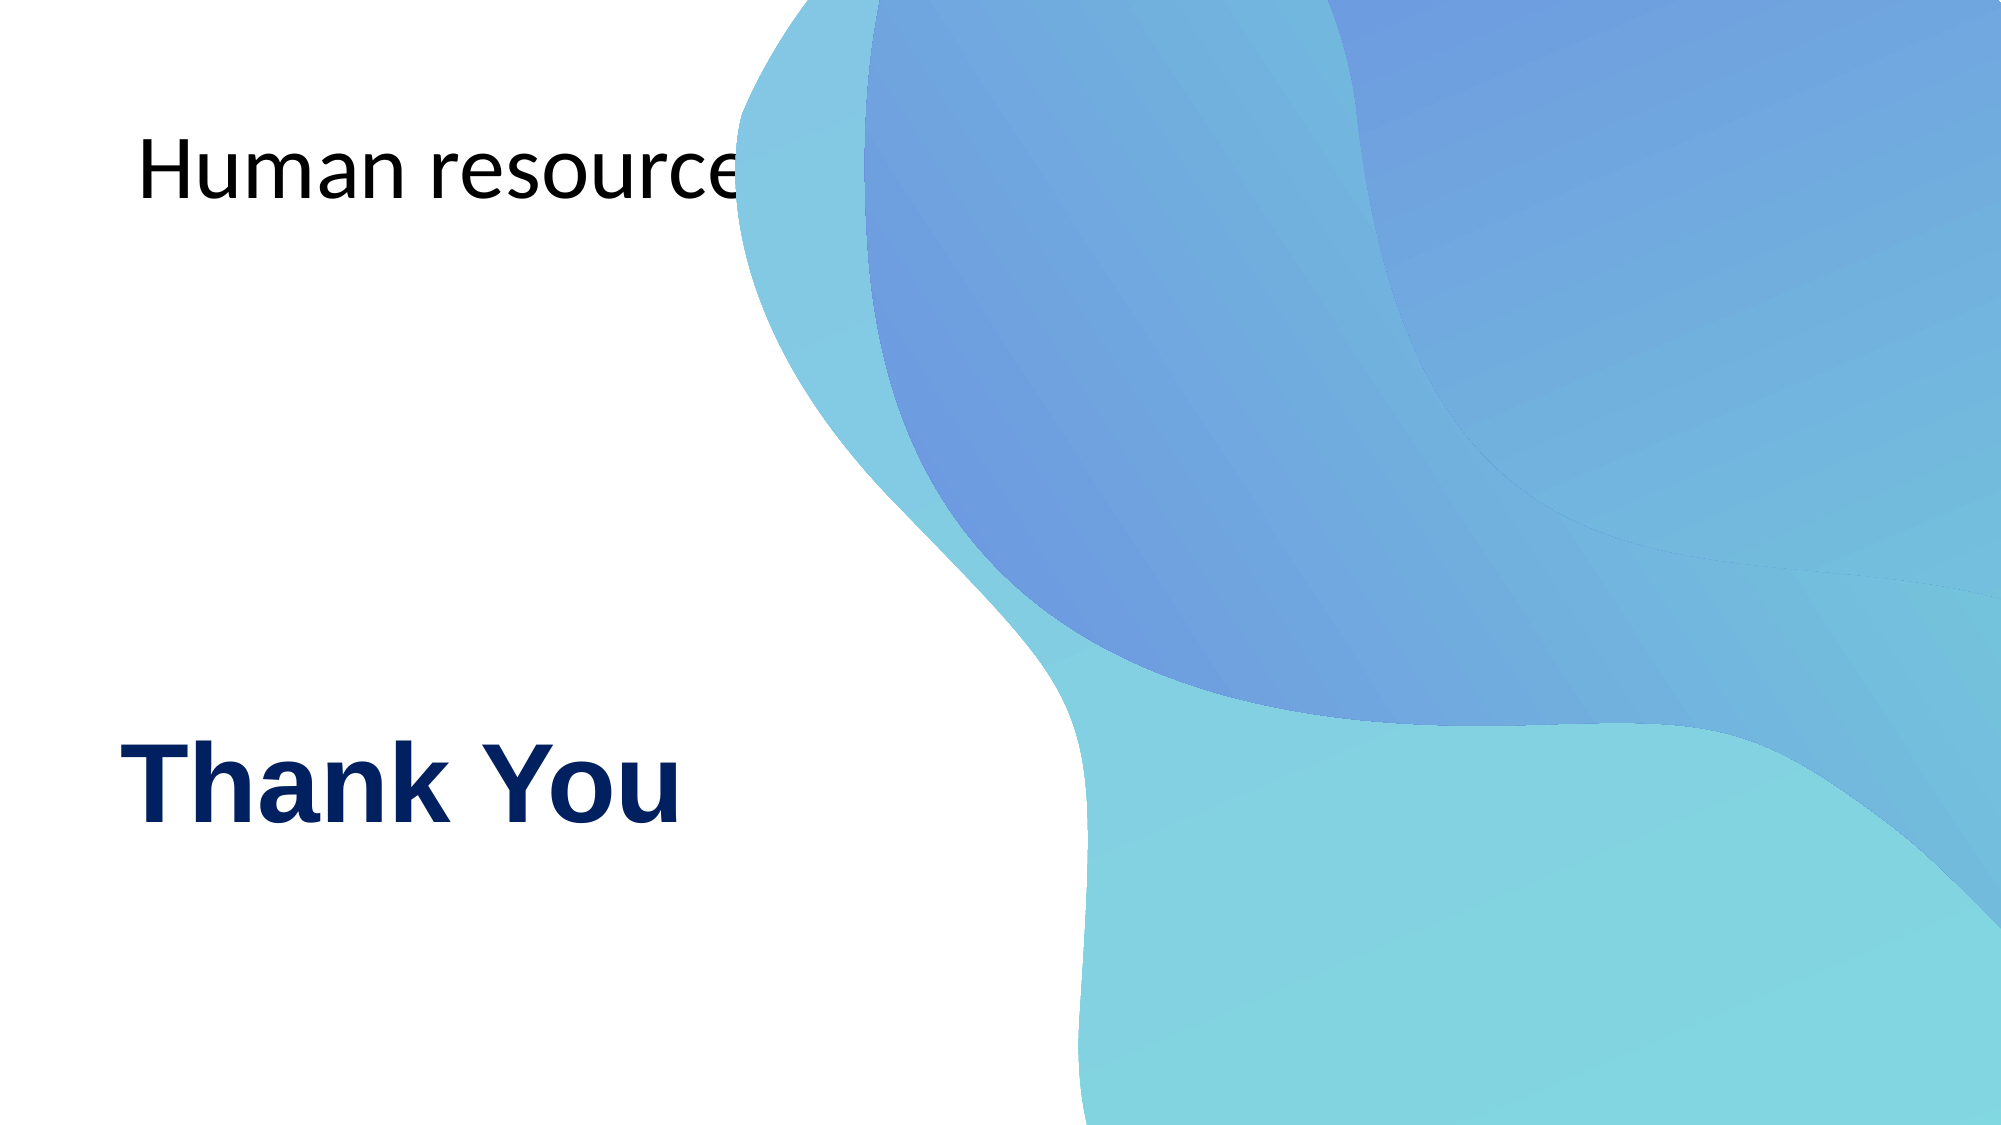

# Human resources slide 10
Thank You